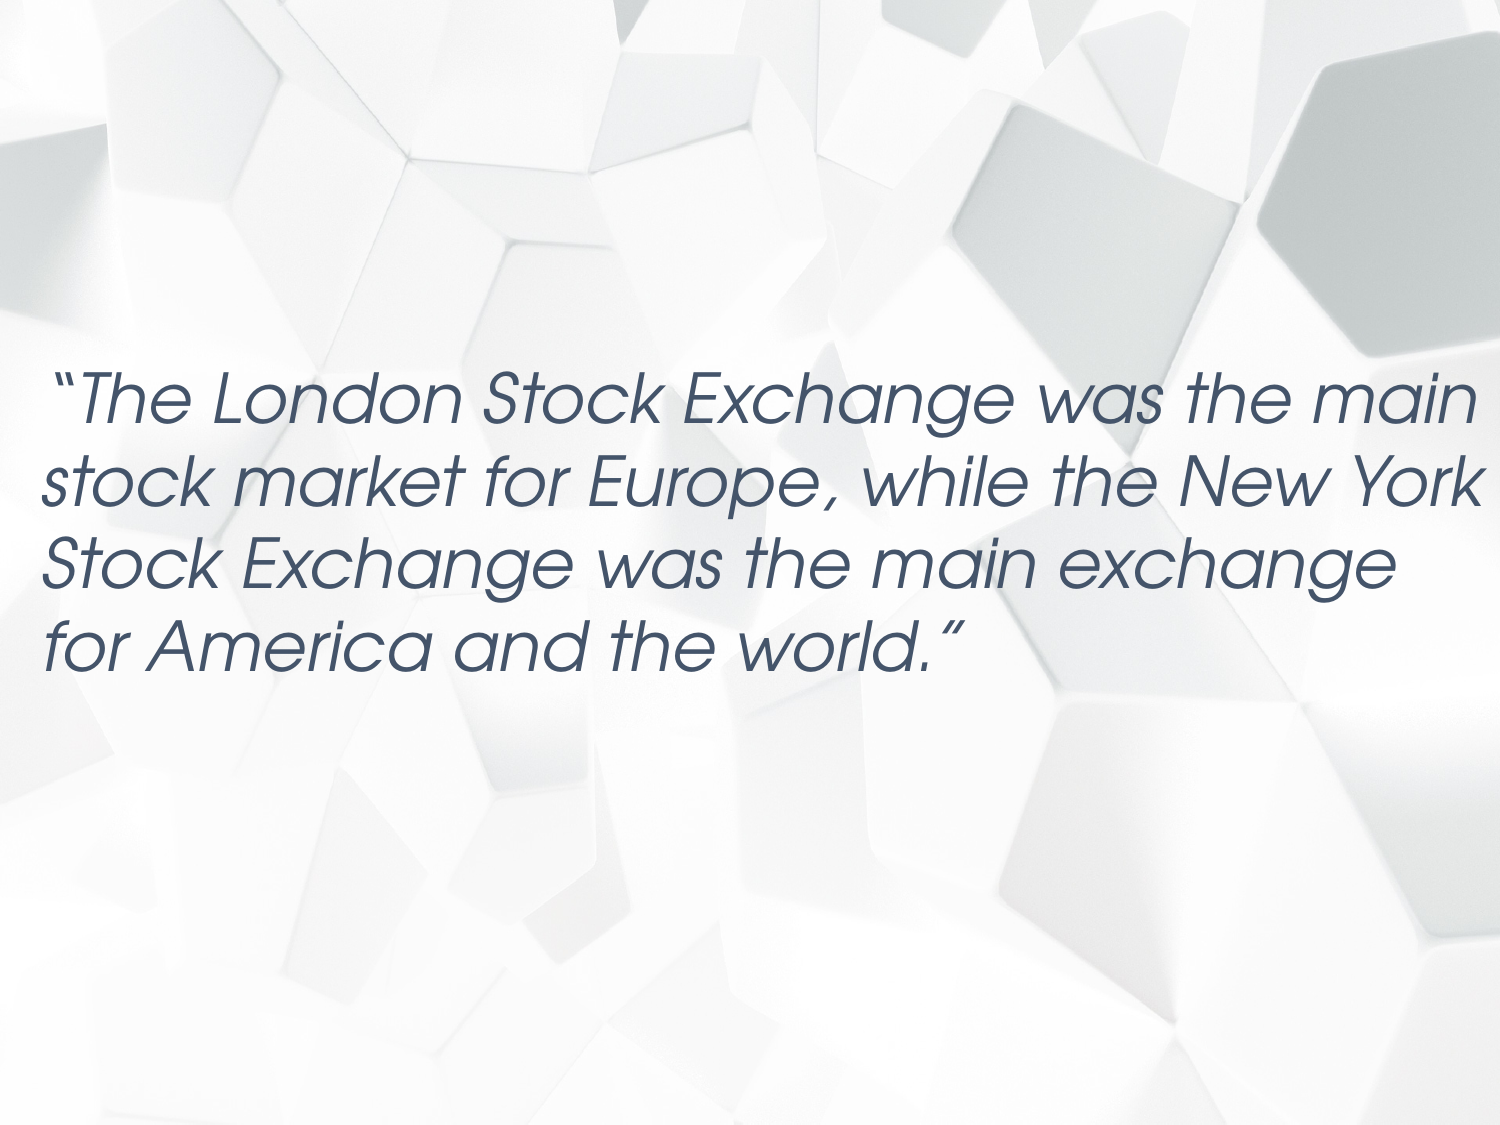

# “The London Stock Exchange was the main stock market for Europe, while the New York Stock Exchange was the main exchange for America and the world.”